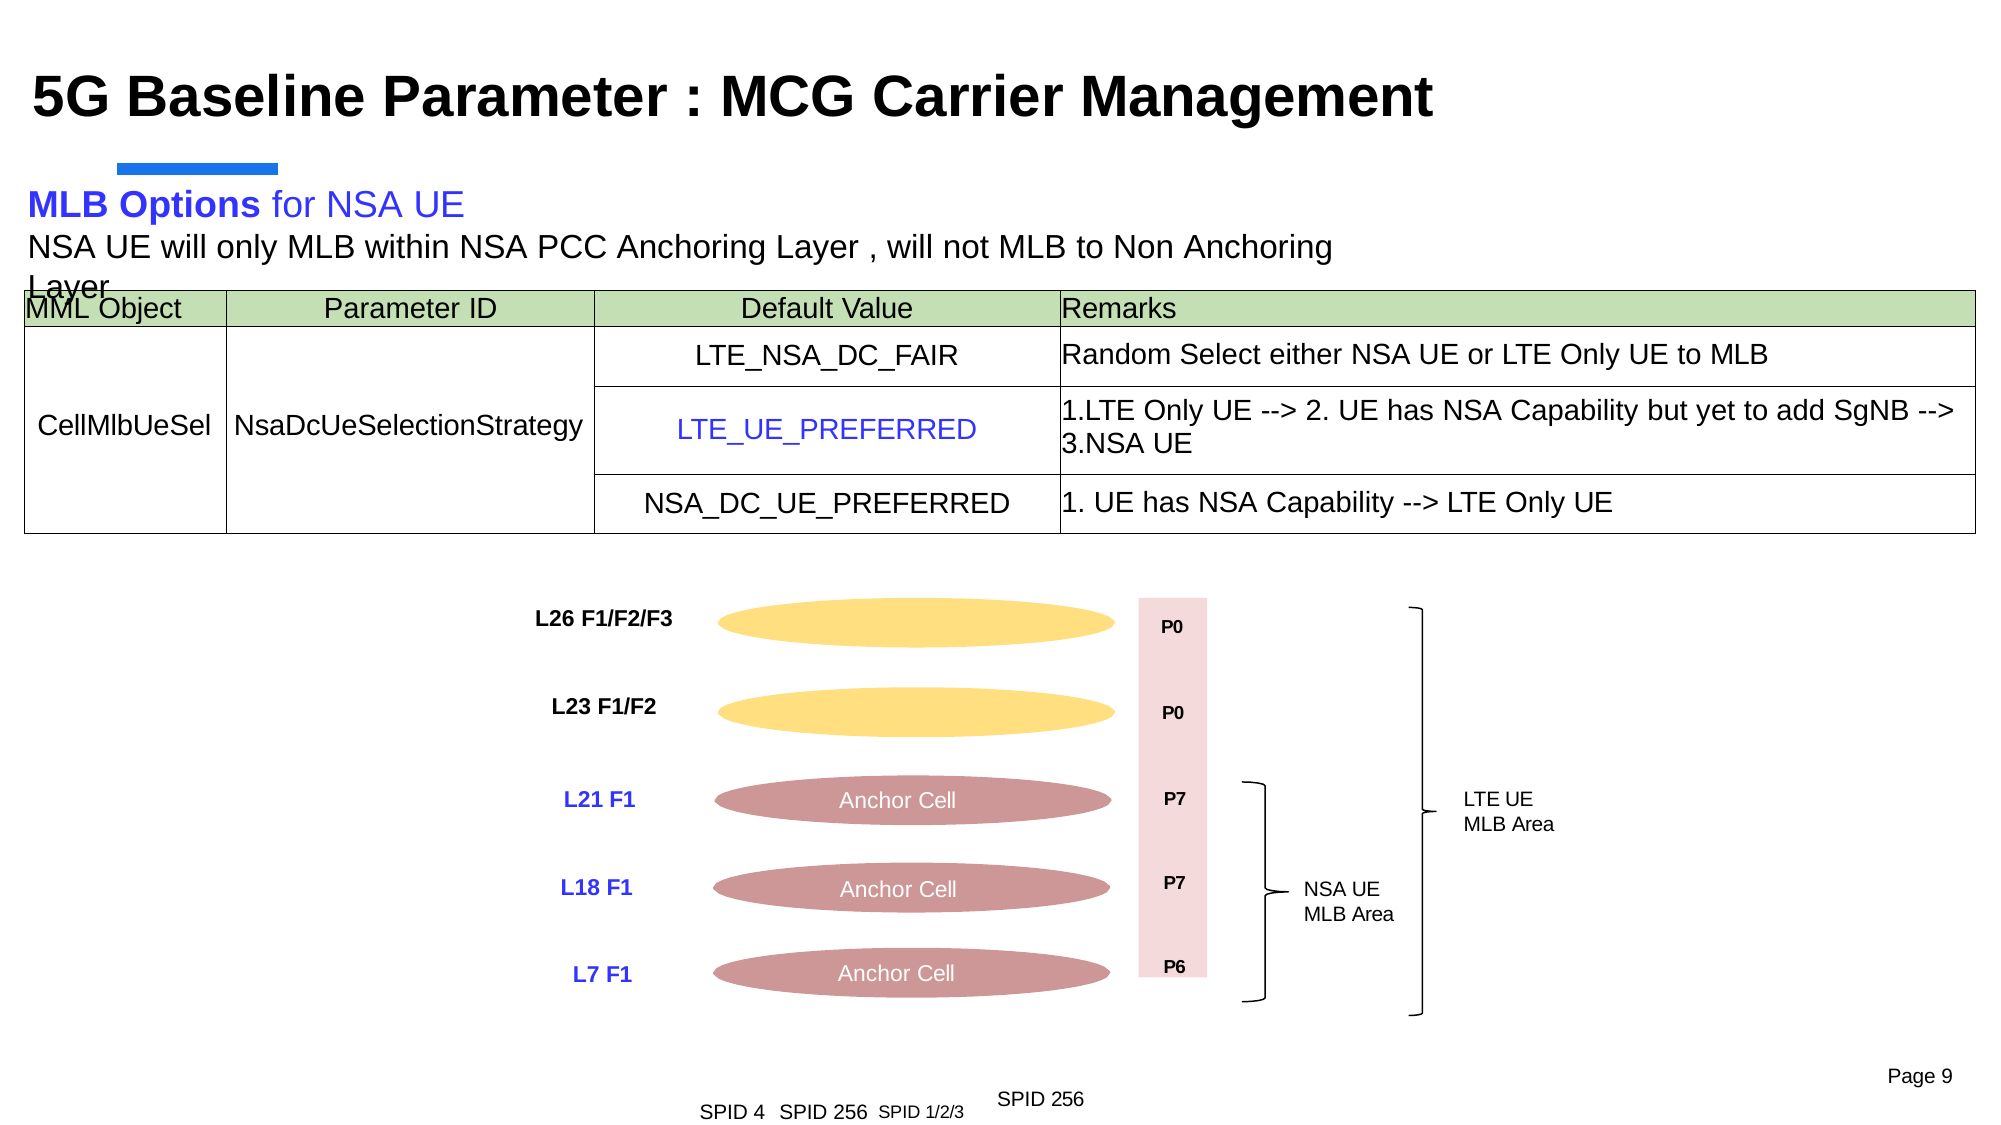

# 5G Baseline Parameter : MCG Carrier Management
MLB Options for NSA UE
NSA UE will only MLB within NSA PCC Anchoring Layer , will not MLB to Non Anchoring Layer
| MML Object | Parameter ID | Default Value | Remarks |
| --- | --- | --- | --- |
| CellMlbUeSel | NsaDcUeSelectionStrategy | LTE\_NSA\_DC\_FAIR | Random Select either NSA UE or LTE Only UE to MLB |
|  |  | LTE\_UE\_PREFERRED | 1.LTE Only UE --> 2. UE has NSA Capability but yet to add SgNB --> 3.NSA UE |
|  |  | NSA\_DC\_UE\_PREFERRED | 1. UE has NSA Capability --> LTE Only UE |

P0

P0
P7 P7 P6
L26 F1/F2/F3

L23 F1/F2

L21 F1
Anchor Cell
LTE UE
MLB Area

L18 F1
Anchor Cell
NSA UE
MLB Area

Anchor Cell
L7 F1
Page 9
SPID 256
SPID 4 SPID 256 SPID 1/2/3